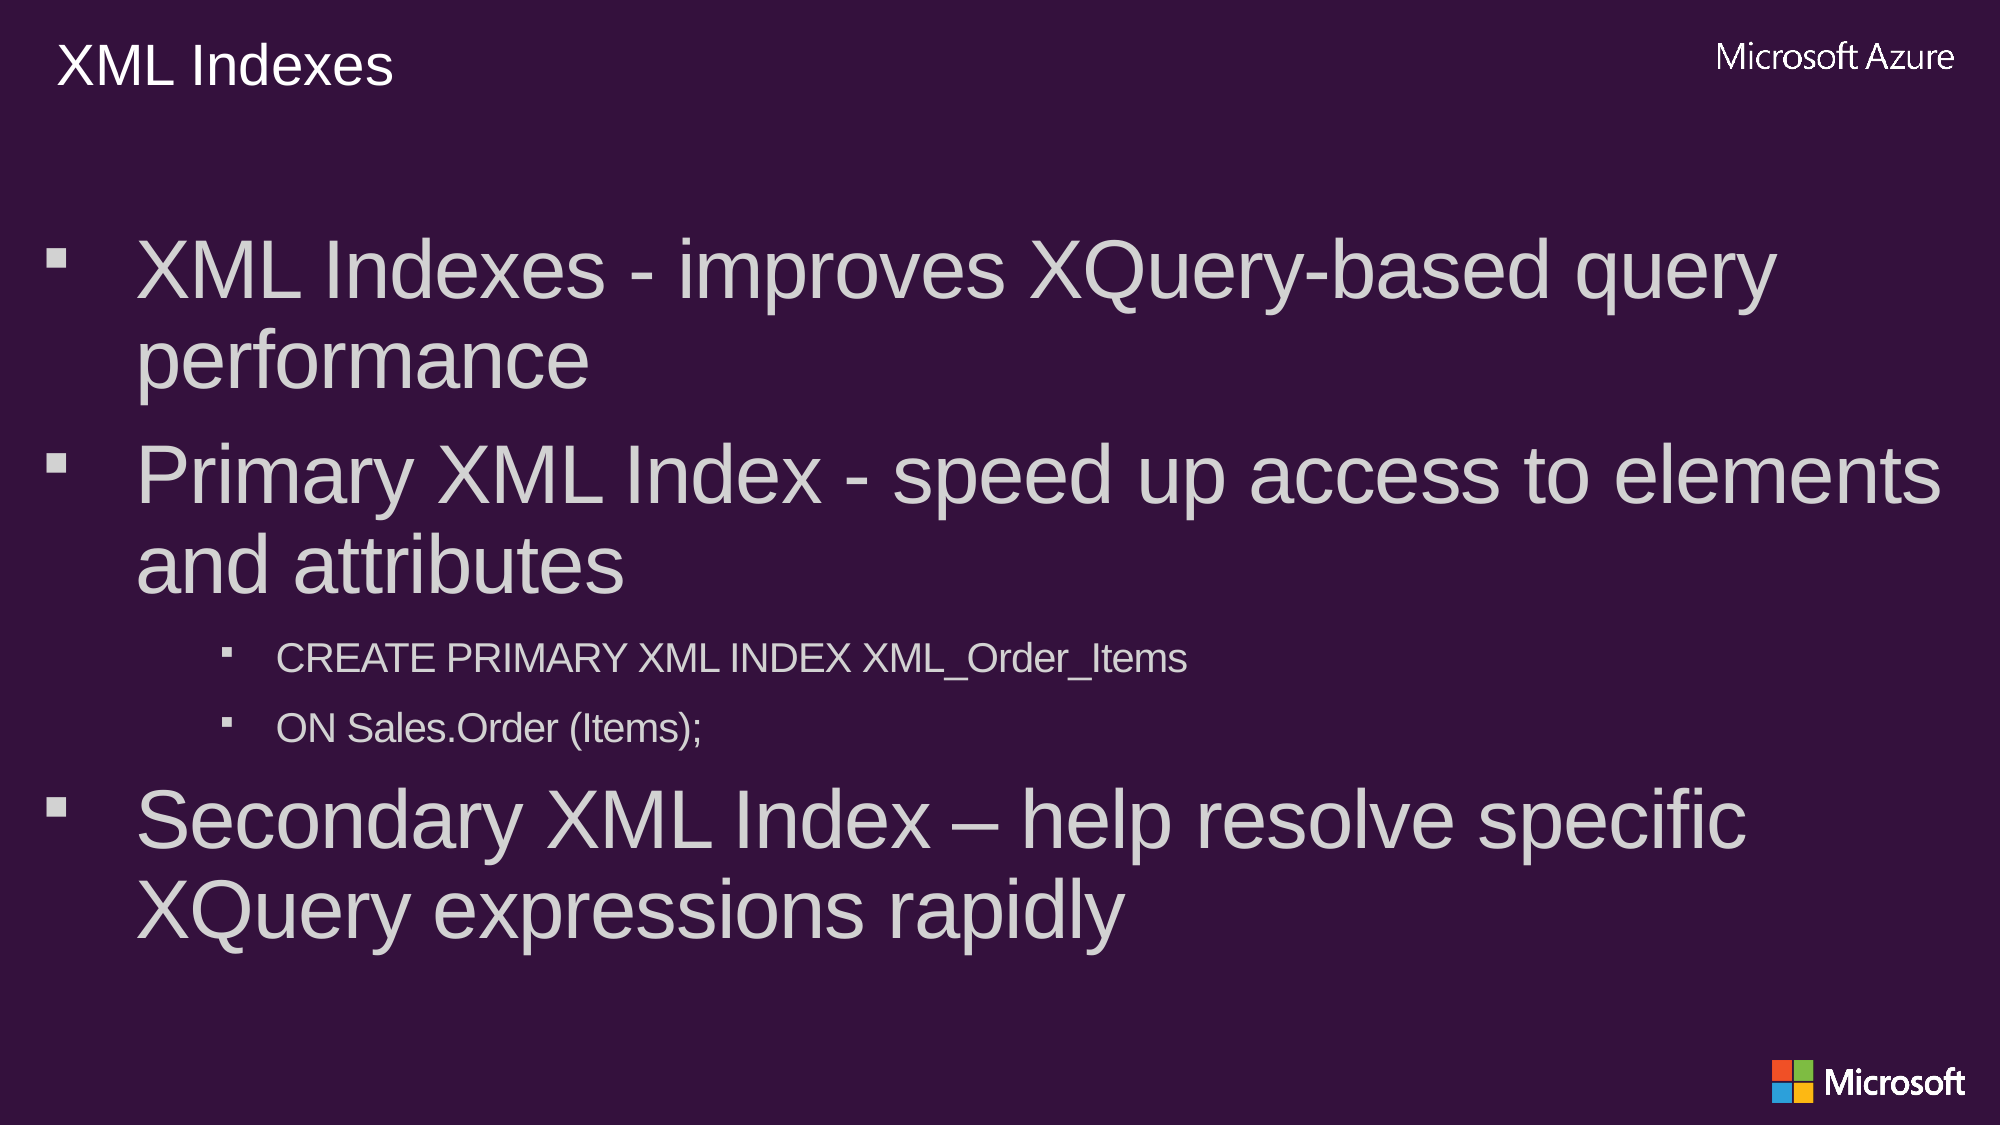

XML Indexes
XML Indexes - improves XQuery-based query performance
Primary XML Index - speed up access to elements and attributes
CREATE PRIMARY XML INDEX XML_Order_Items
ON Sales.Order (Items);
Secondary XML Index – help resolve specific XQuery expressions rapidly